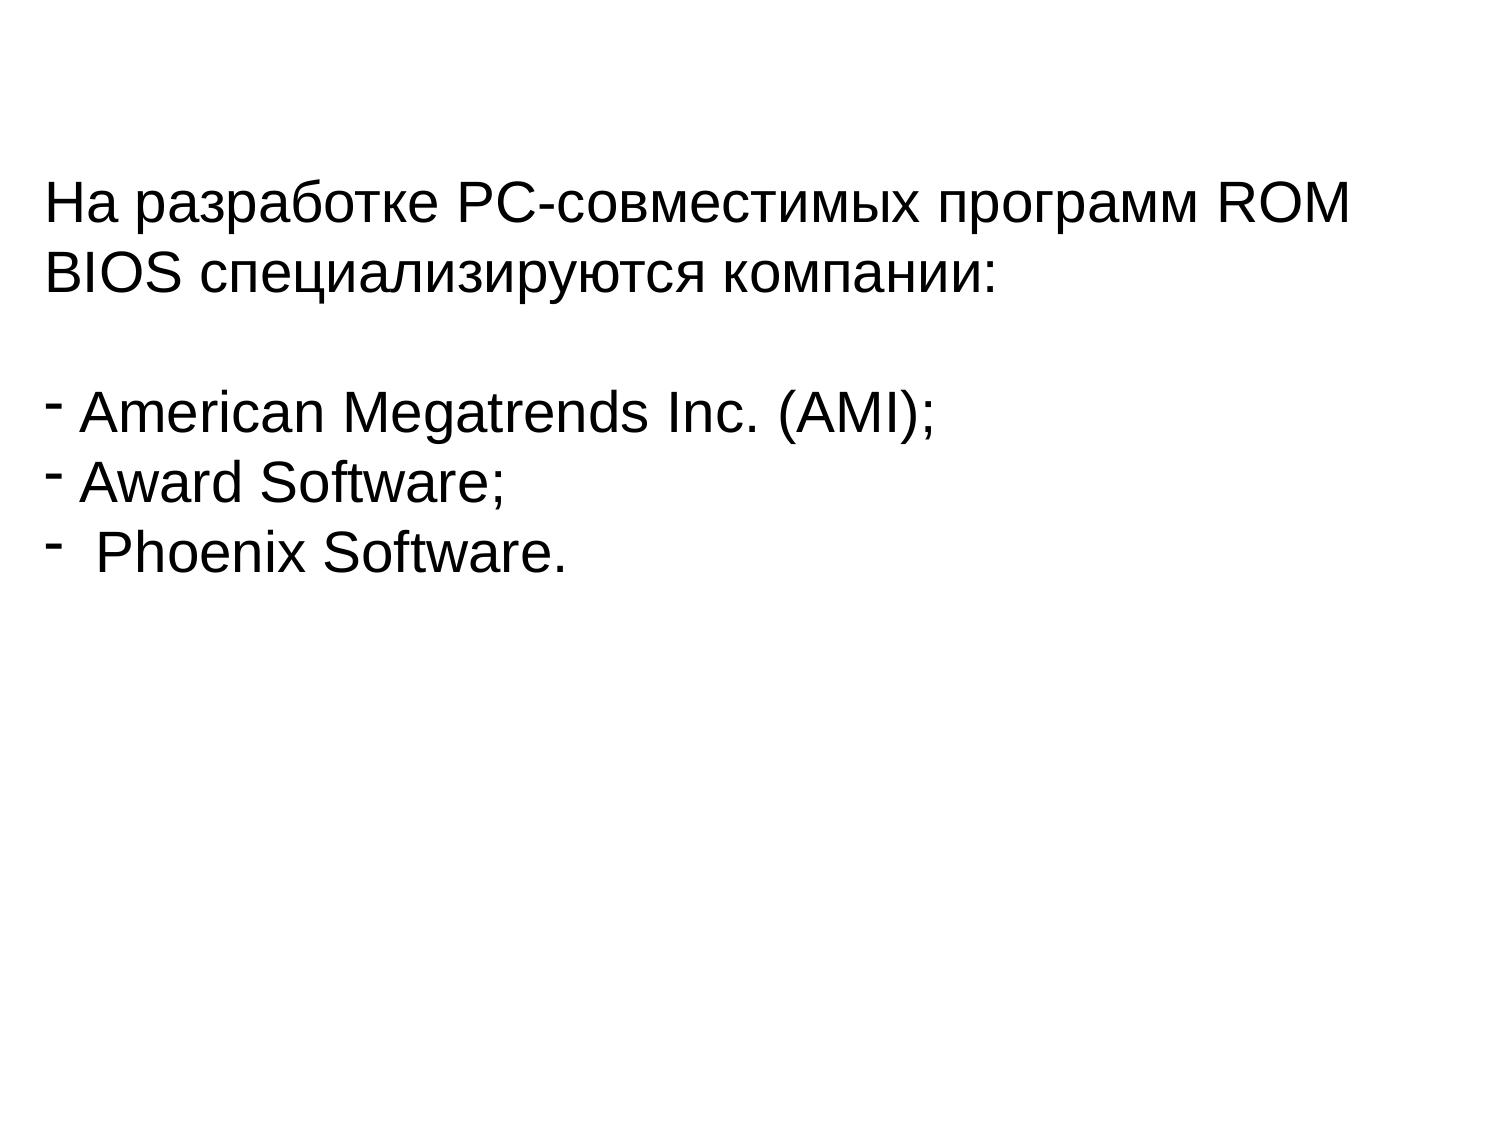

На разработке PC-совместимых программ ROM BIOS специализируются компании:

American Megatrends Inc. (AMI);
Award Software;
 Phoenix Software.